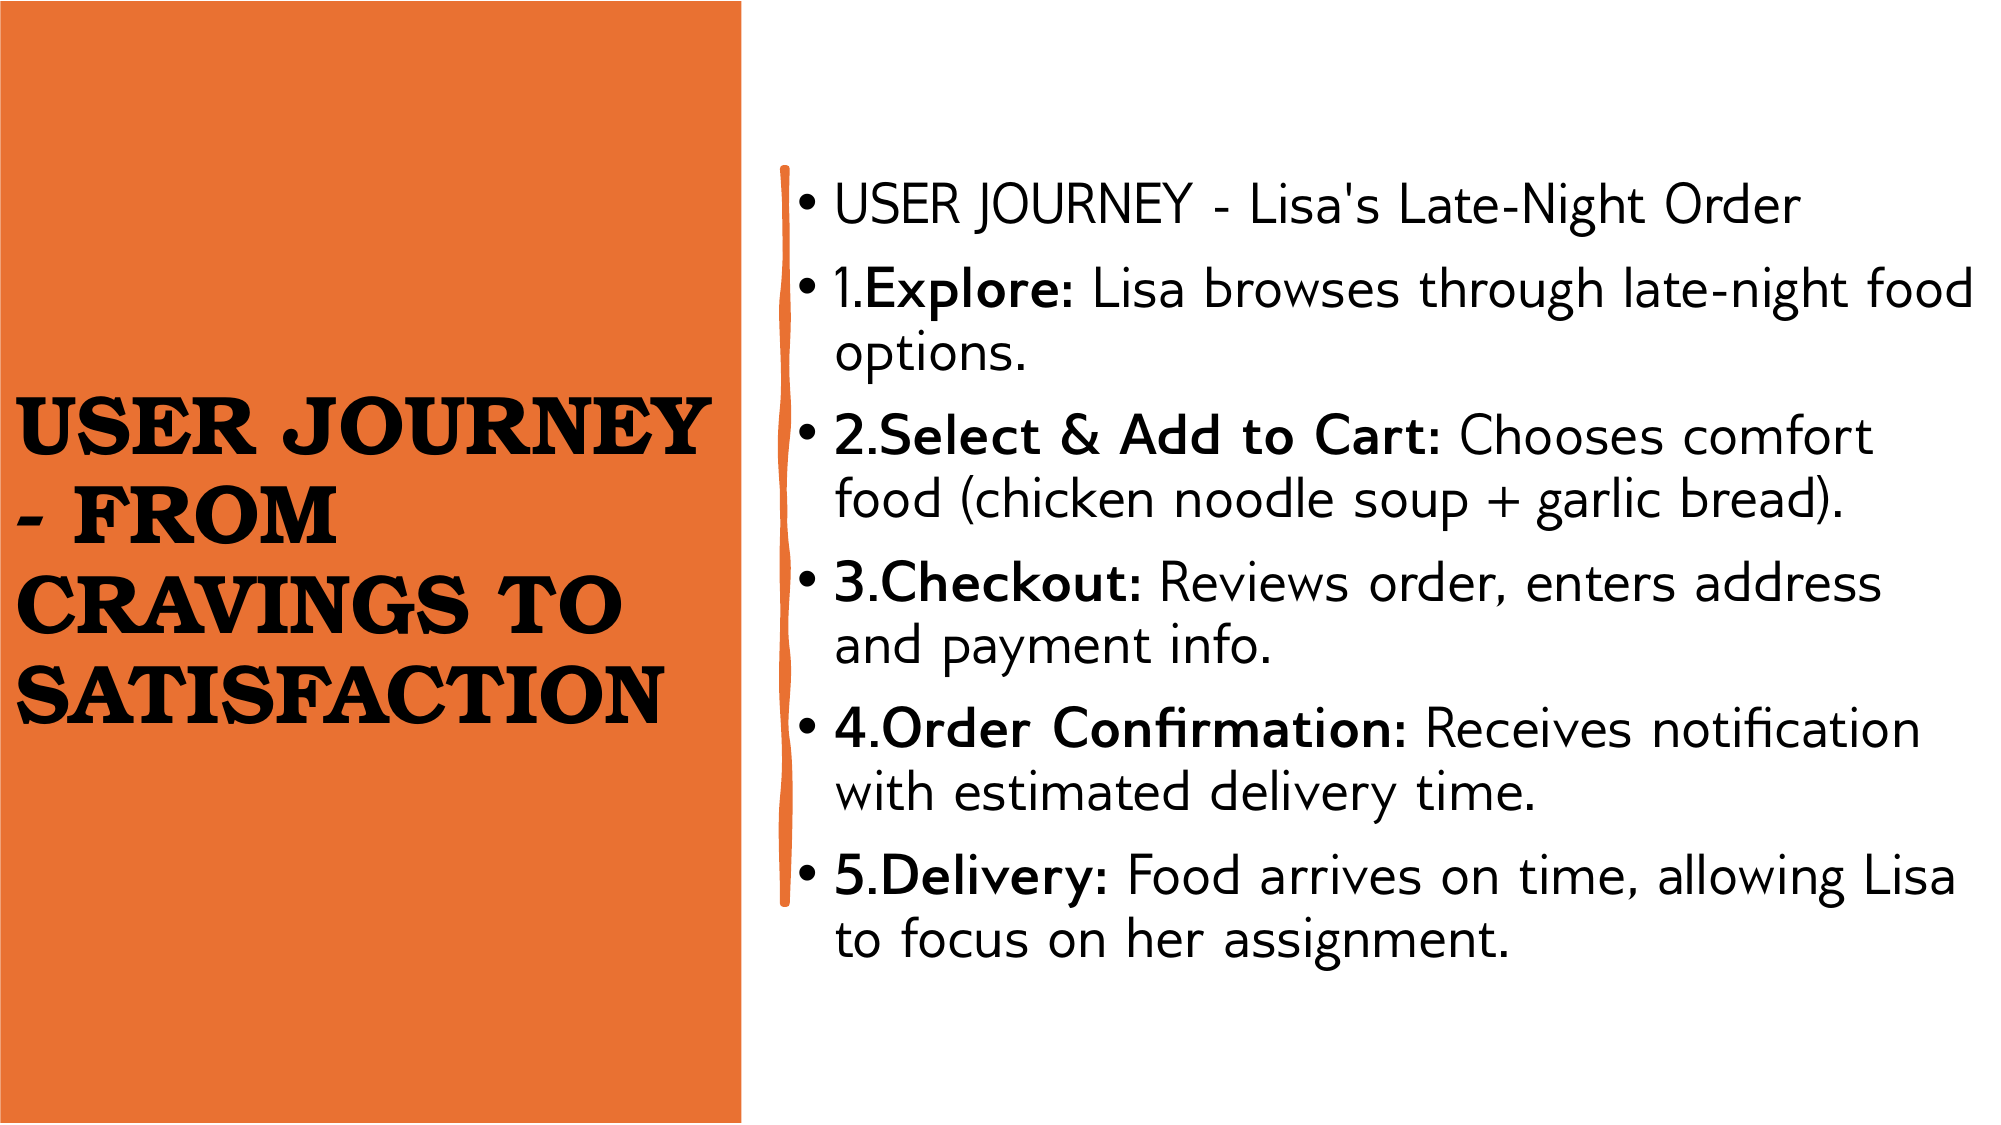

# User Journey - From Cravings to   Satisfaction
USER JOURNEY - Lisa's Late-Night Order
1.Explore: Lisa browses through late-night food options.
2.Select & Add to Cart: Chooses comfort food (chicken noodle soup + garlic bread).
3.Checkout: Reviews order, enters address and payment info.
4.Order Confirmation: Receives notification with estimated delivery time.
5.Delivery: Food arrives on time, allowing Lisa to focus on her assignment.